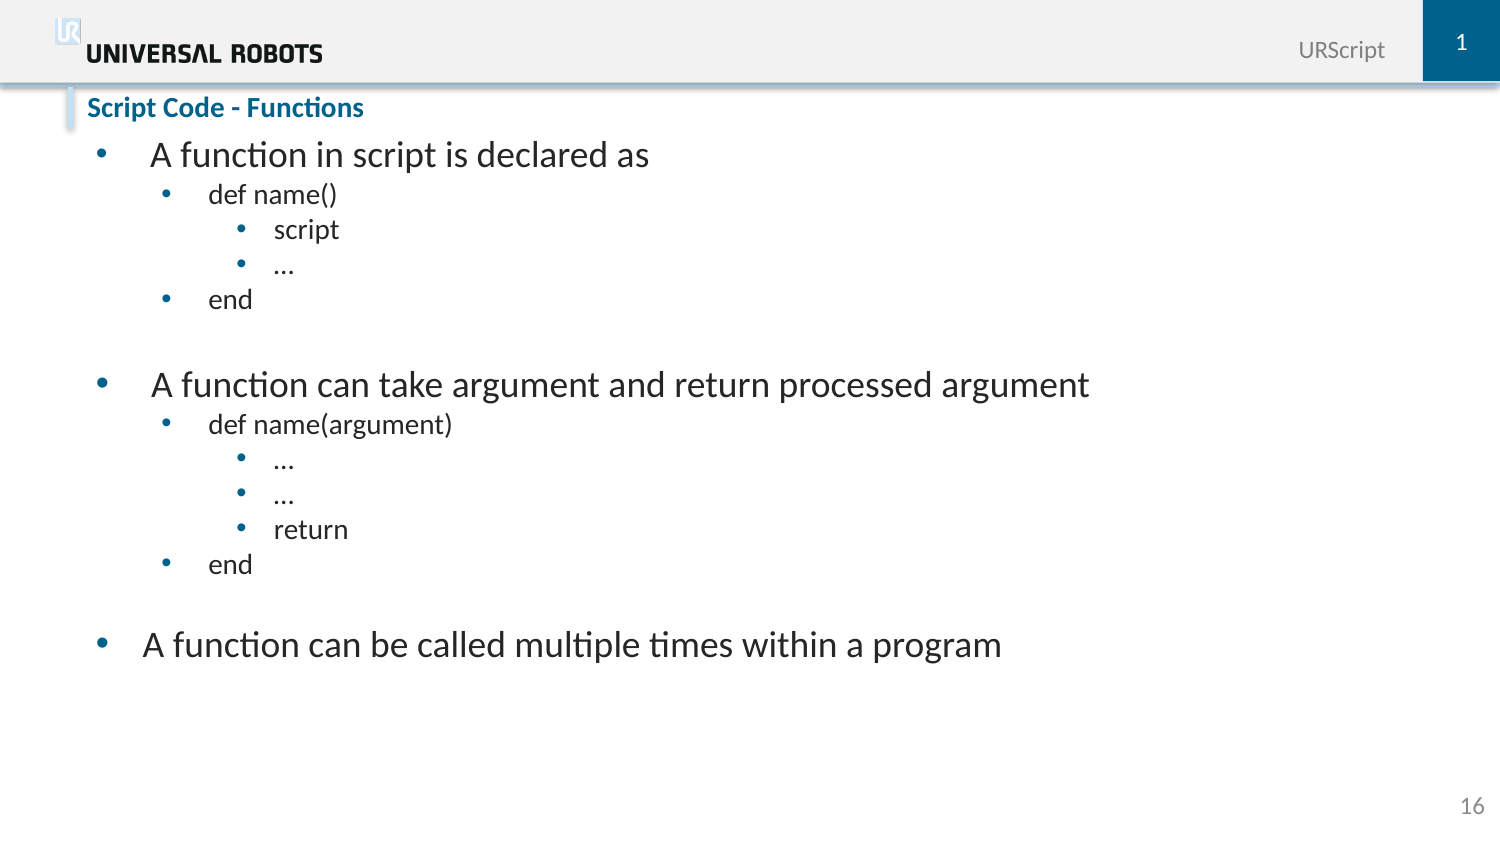

1
URScript

 A function in script is declared as
def name()
script
…
end

 A function can take argument and return processed argument
def name(argument)
…
…
return
end

A function can be called multiple times within a program
Script Code - Functions

16